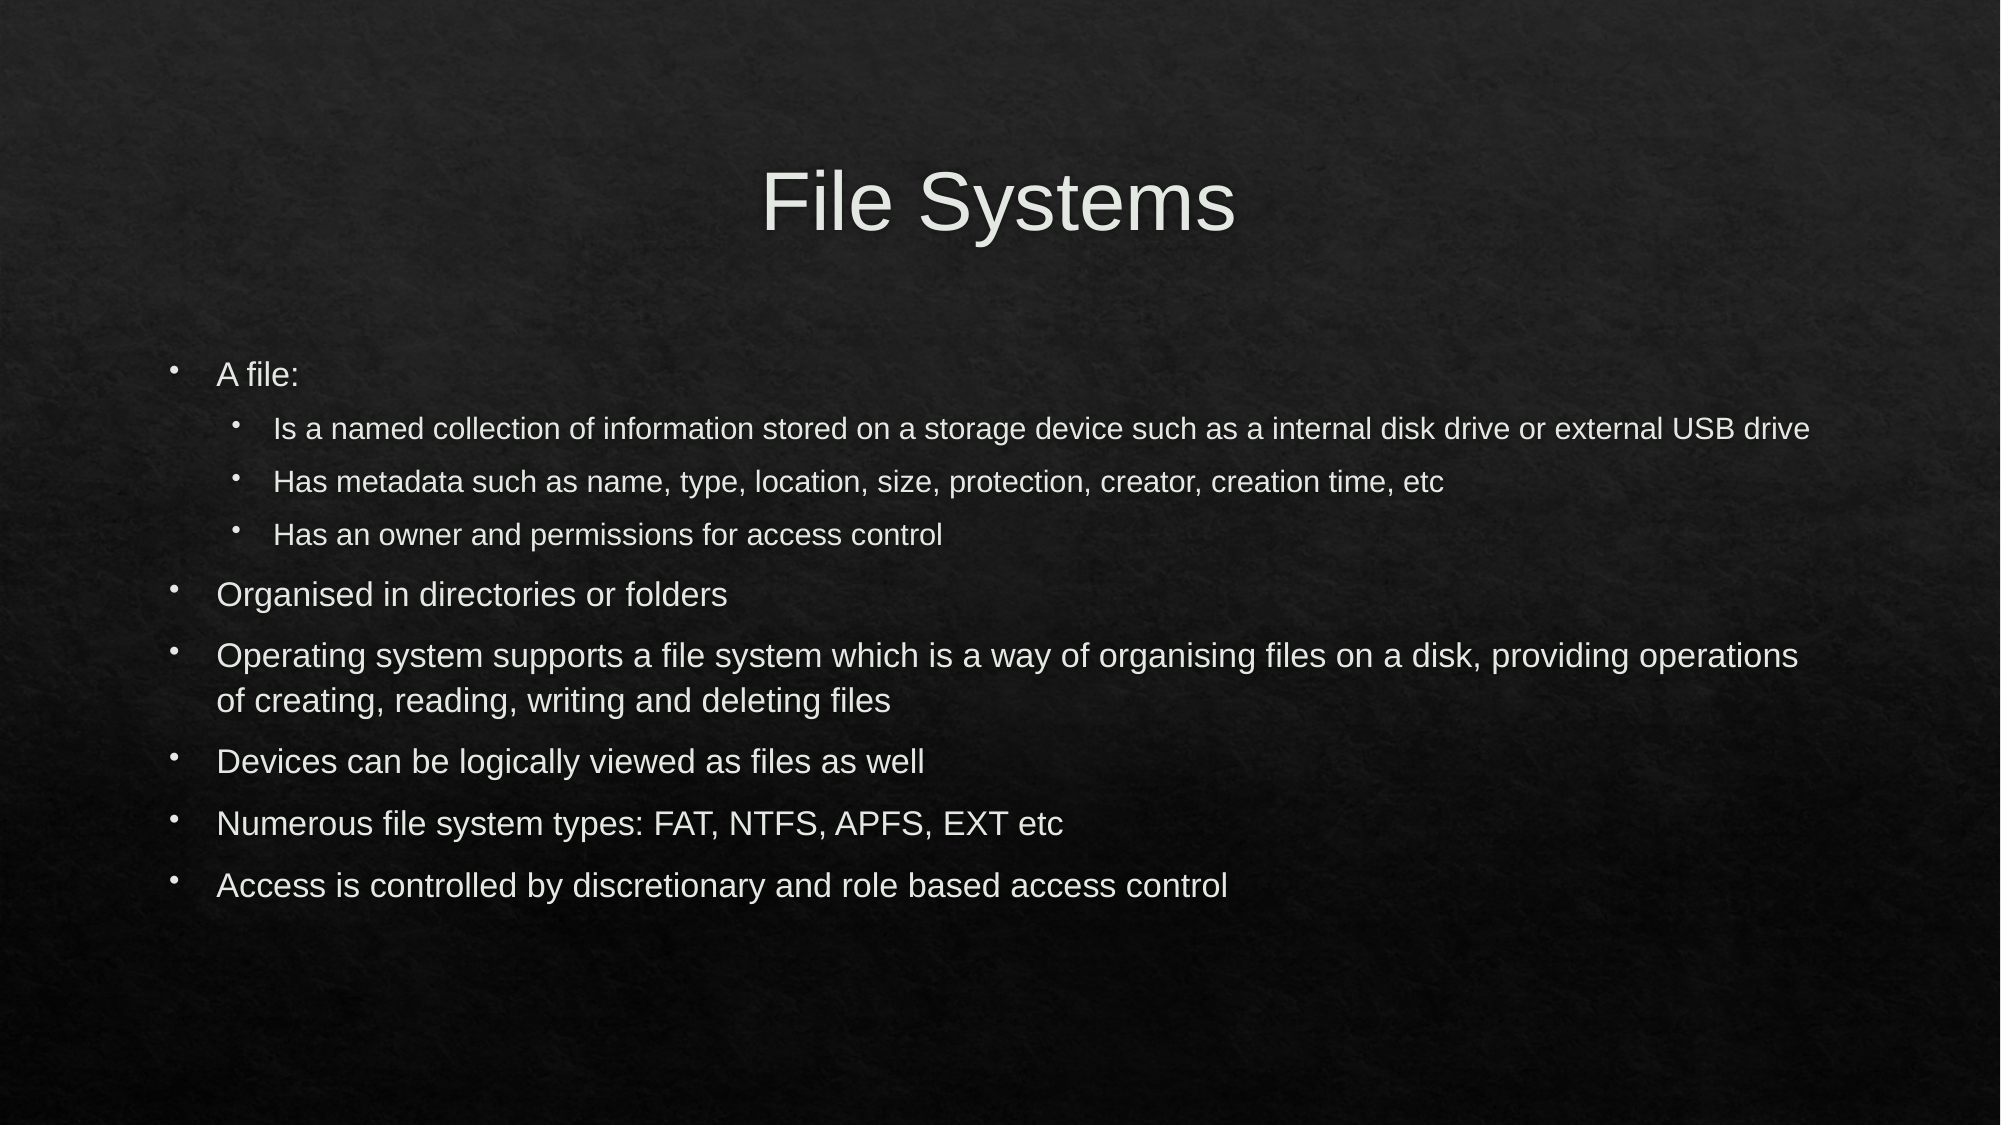

# File Systems
A file:
Is a named collection of information stored on a storage device such as a internal disk drive or external USB drive
Has metadata such as name, type, location, size, protection, creator, creation time, etc
Has an owner and permissions for access control
Organised in directories or folders
Operating system supports a file system which is a way of organising files on a disk, providing operations of creating, reading, writing and deleting files
Devices can be logically viewed as files as well
Numerous file system types: FAT, NTFS, APFS, EXT etc
Access is controlled by discretionary and role based access control